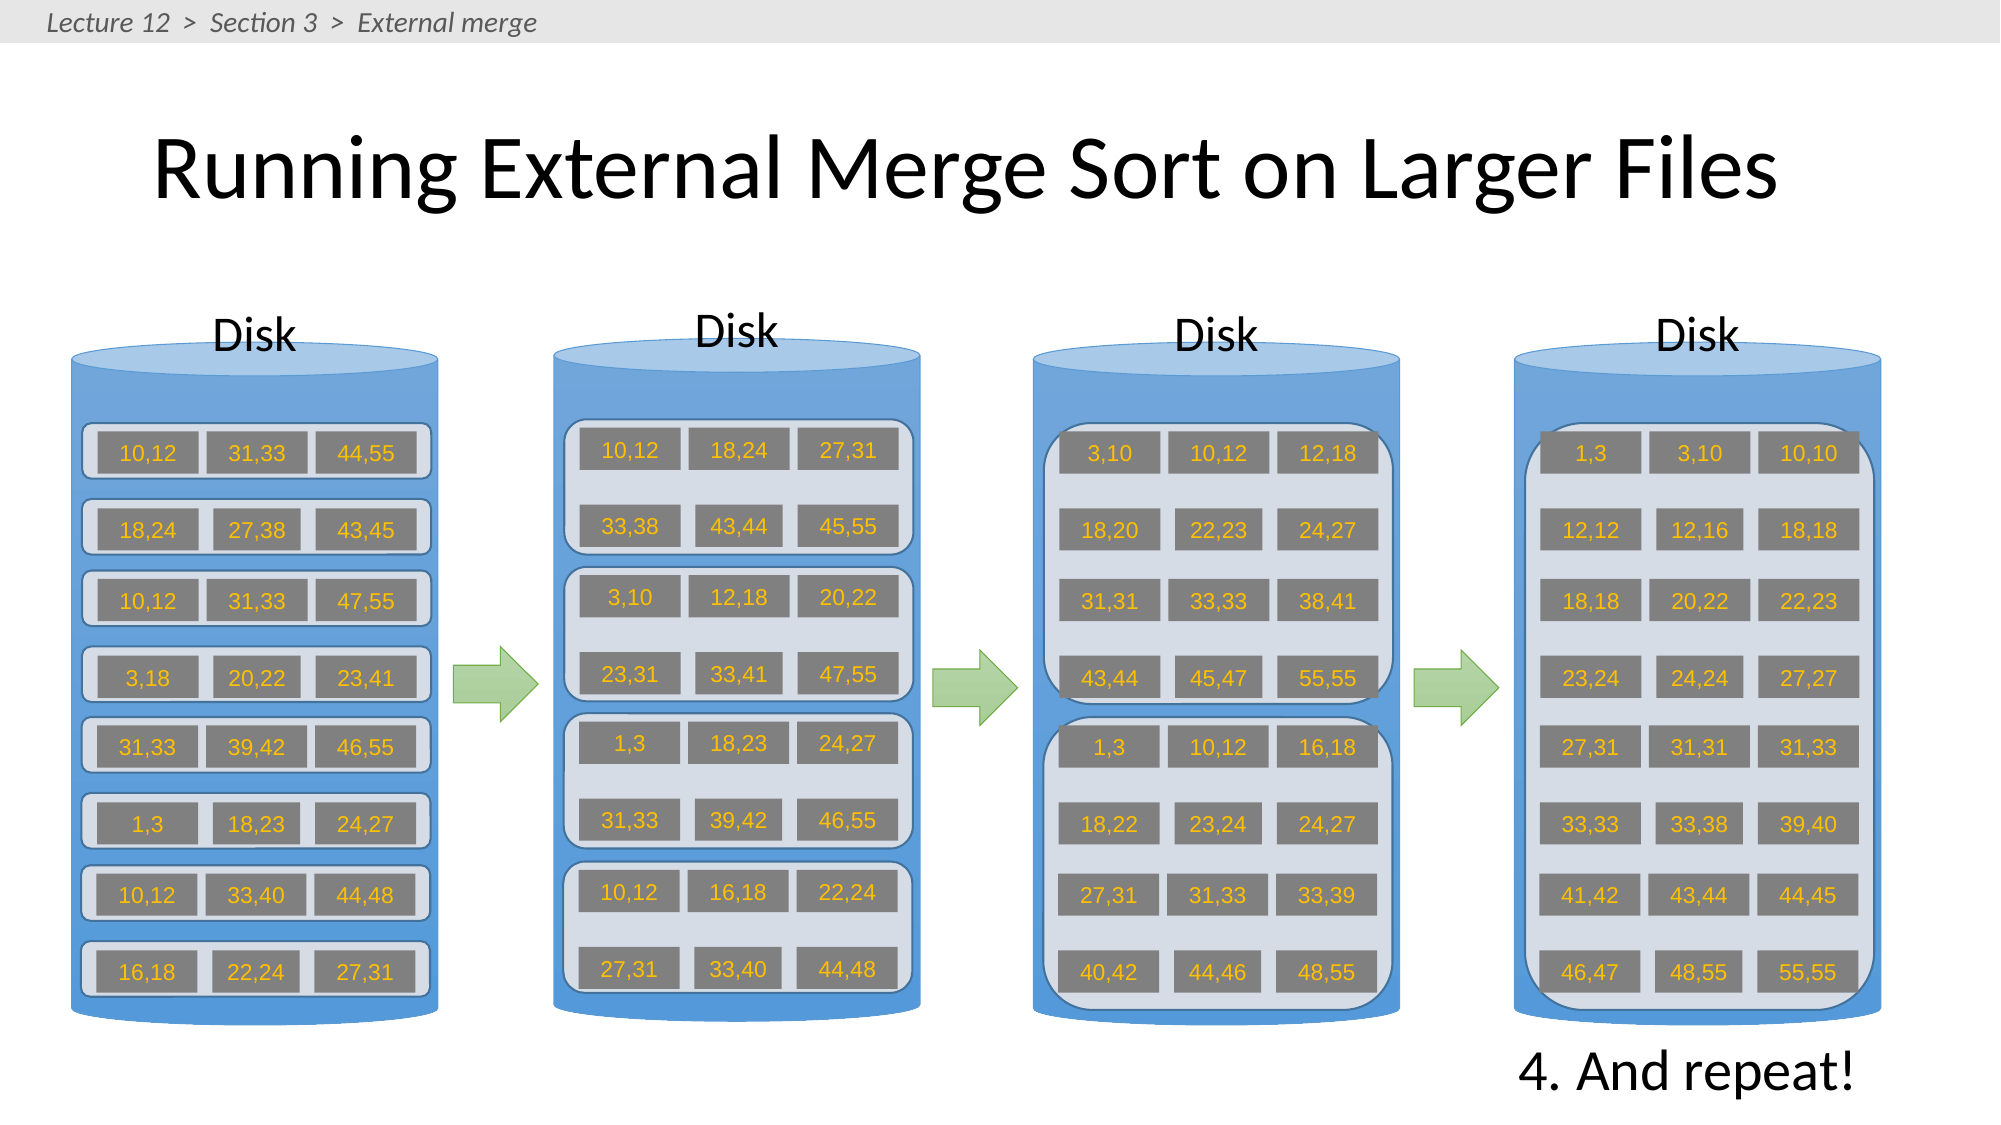

Lecture 12  >  Section 3  >  External merge
# Running External Merge Sort on Larger Files
Disk
Disk
Disk
Disk

10,12
18,24
27,31
10,12
31,33
44,55
3,10
10,12
12,18
1,3
3,10
10,10

33,38
43,44
45,55
18,24
27,38
43,45
18,20
22,23
24,27
12,12
12,16
18,18

3,10
12,18
20,22
10,12
31,33
47,55
31,31
33,33
38,41
18,18
20,22
22,23

23,31
33,41
47,55
3,18
20,22
23,41
43,44
45,47
55,55
23,24
24,24
27,27

1,3
18,23
24,27
31,33
39,42
46,55
1,3
10,12
16,18
27,31
31,31
31,33

31,33
39,42
46,55
1,3
18,23
24,27
18,22
23,24
24,27
33,33
33,38
39,40

10,12
16,18
22,24
10,12
33,40
44,48
27,31
31,33
33,39
41,42
43,44
44,45

27,31
33,40
44,48
16,18
22,24
27,31
40,42
44,46
48,55
46,47
48,55
55,55
4. And repeat!